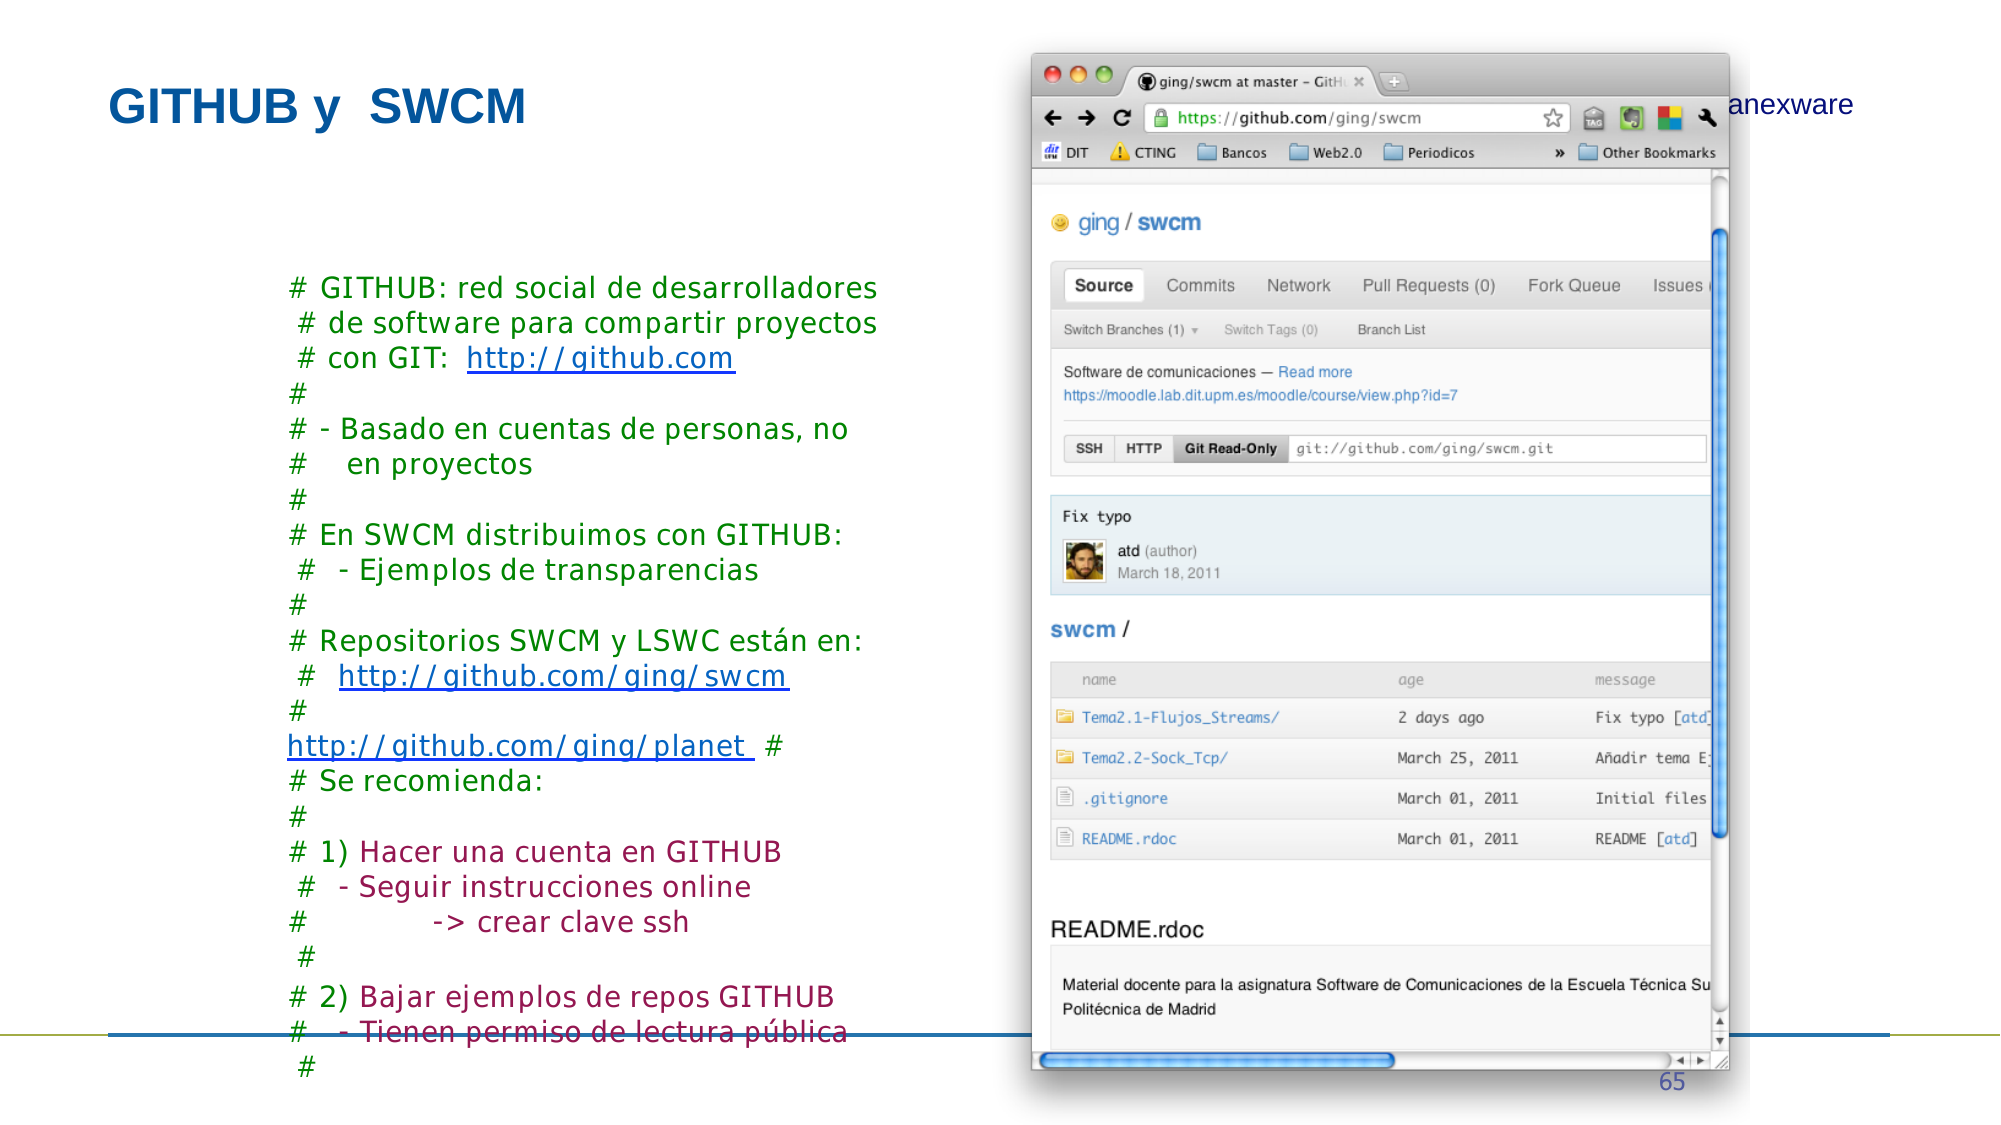

# GITHUB y  SWCM
# GITHUB: red social de desarrolladores  # de software para compartir proyectos  # con GIT: http://github.com
#
# - Basado en cuentas de personas, no  #	en proyectos
#
# En SWCM distribuimos con GITHUB:  #	- Ejemplos de transparencias
#
# Repositorios SWCM y LSWC están en:  #	http://github.com/ging/swcm
#	http://github.com/ging/planet  #
# Se recomienda:
#
# 1) Hacer una cuenta en GITHUB  #	- Seguir instrucciones online
#	-> crear clave ssh  #
# 2) Bajar ejemplos de repos GITHUB  #	- Tienen permiso de lectura pública  #
65